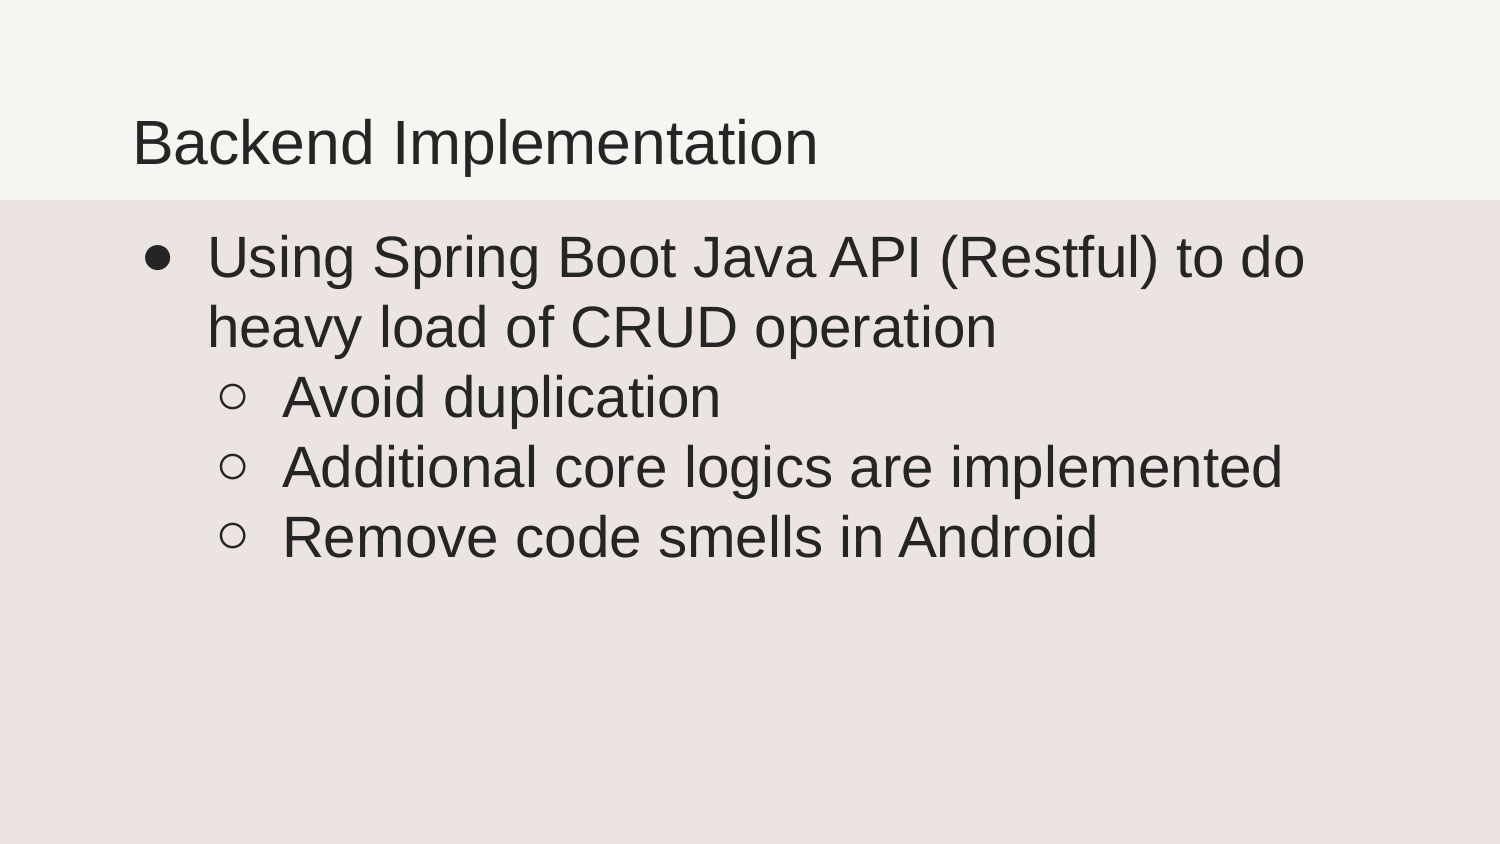

# Backend Implementation
Using Spring Boot Java API (Restful) to do heavy load of CRUD operation
Avoid duplication
Additional core logics are implemented
Remove code smells in Android